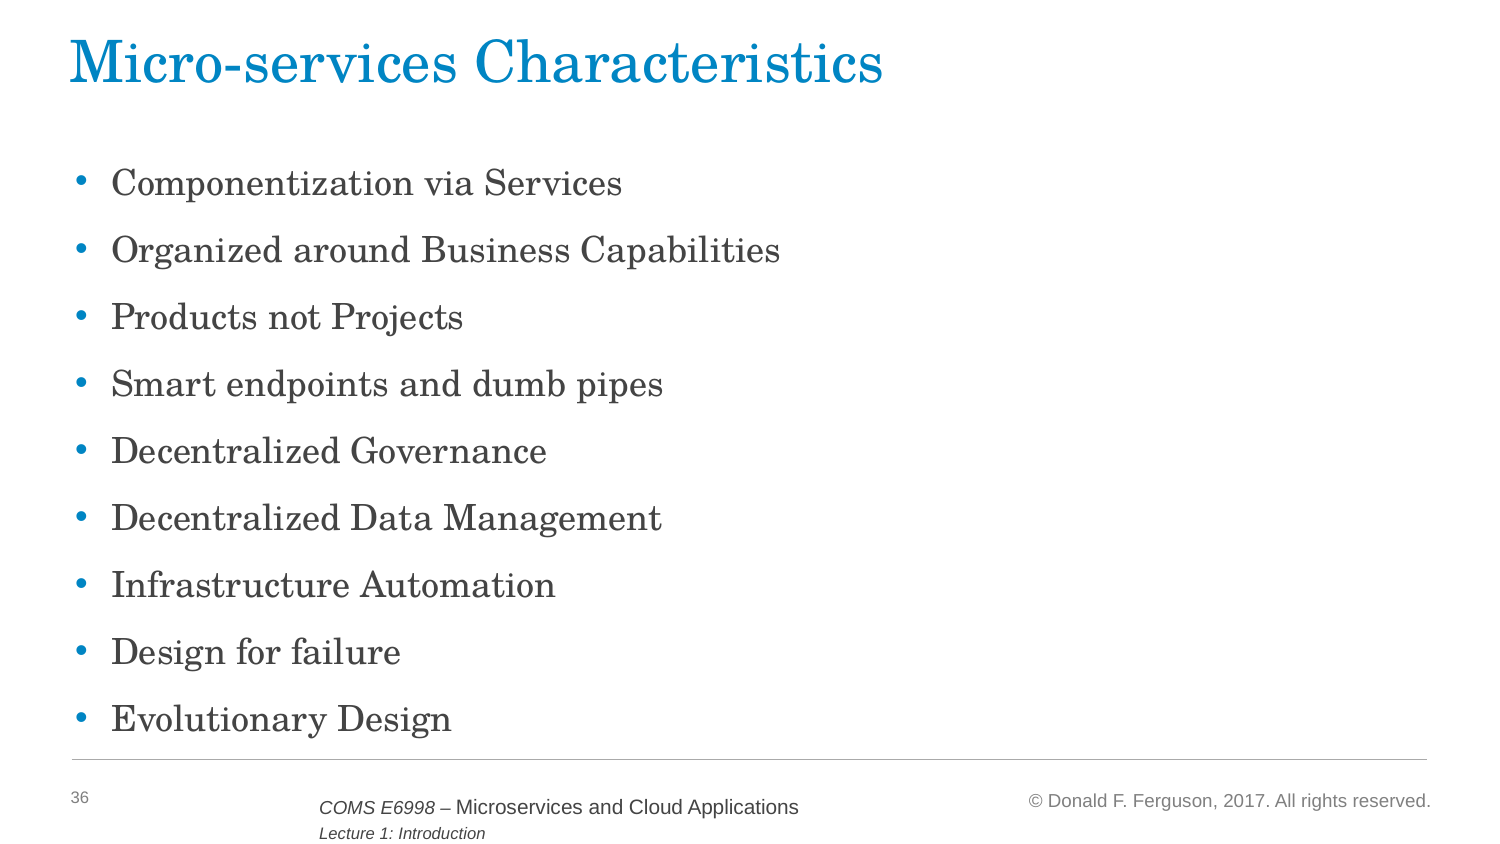

# Micro-services Characteristics
Componentization via Services
Organized around Business Capabilities
Products not Projects
Smart endpoints and dumb pipes
Decentralized Governance
Decentralized Data Management
Infrastructure Automation
Design for failure
Evolutionary Design